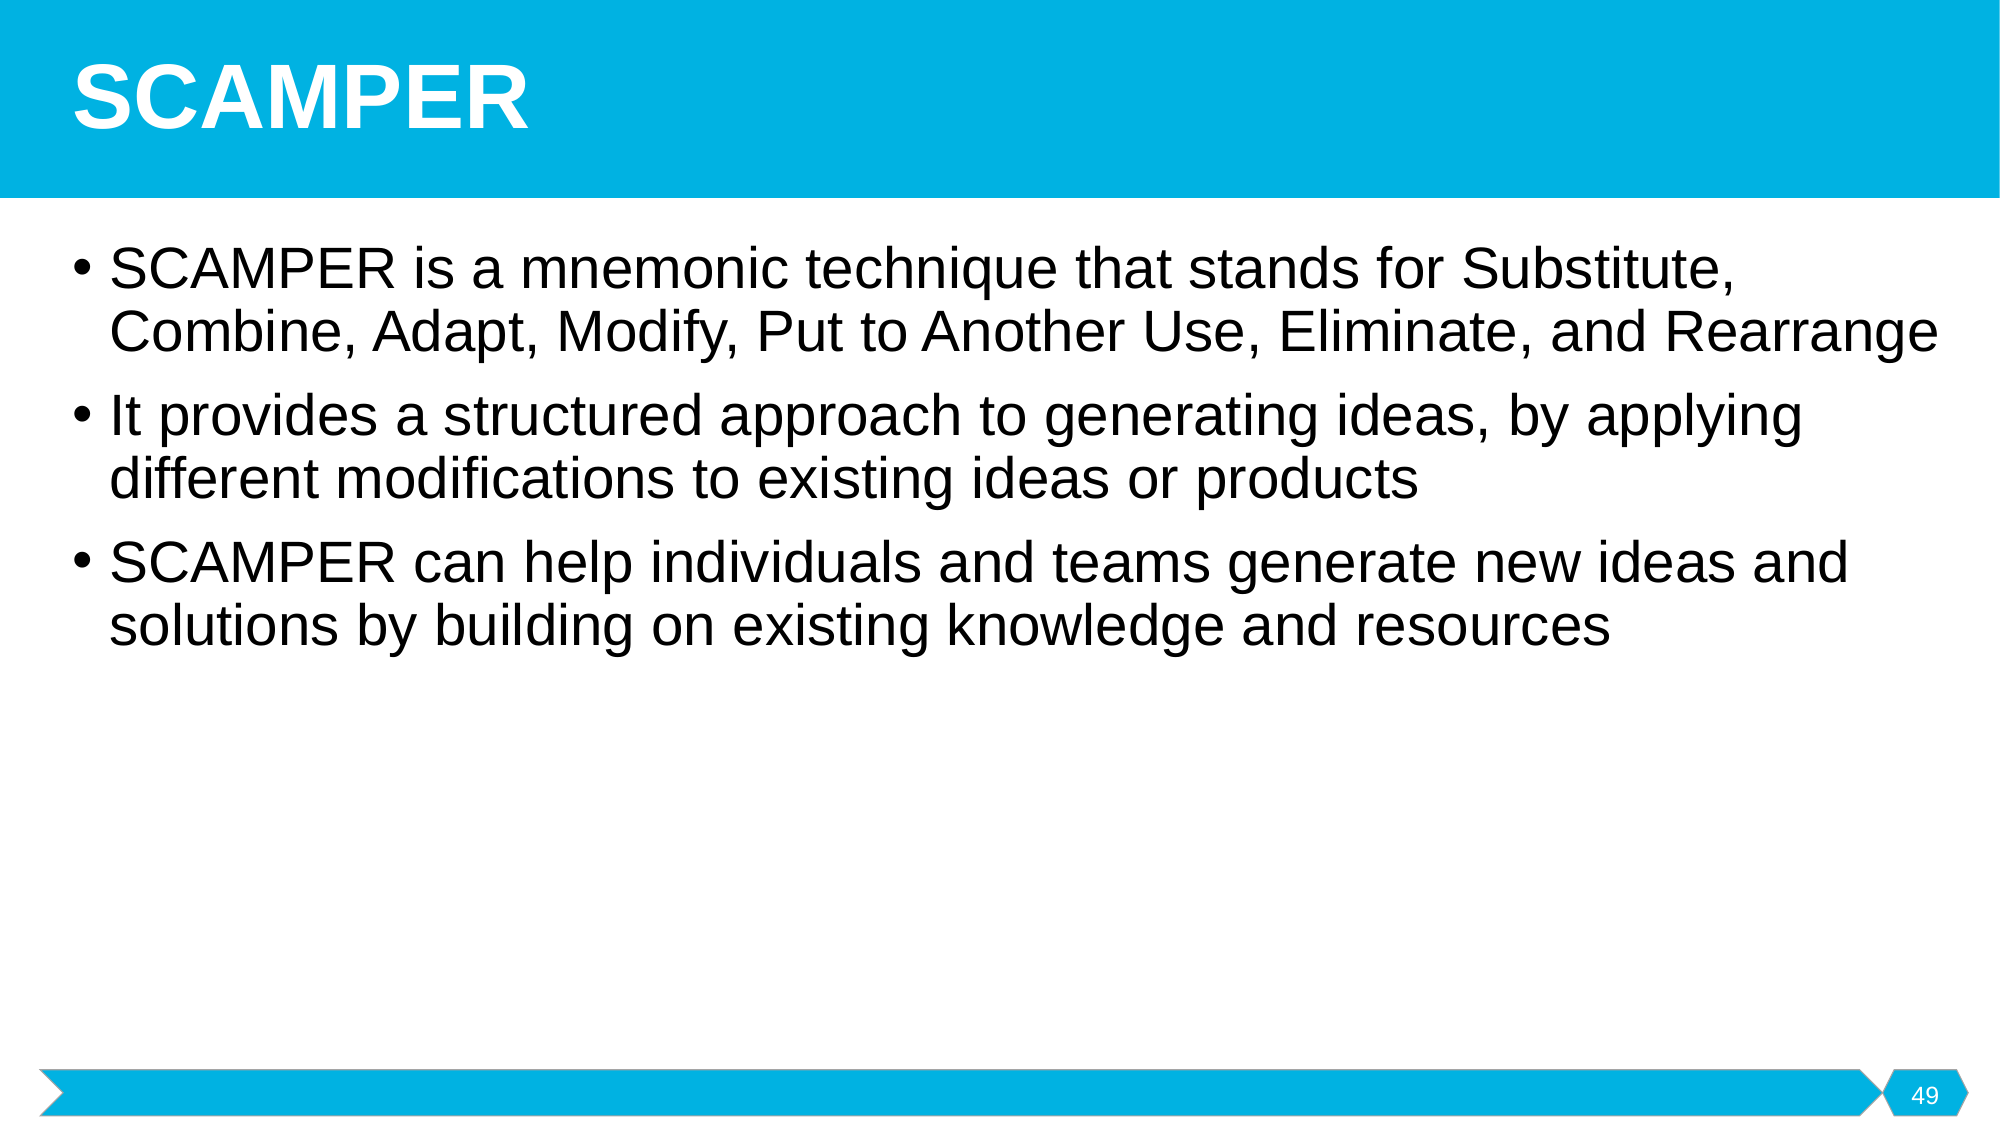

# SCAMPER
SCAMPER is a mnemonic technique that stands for Substitute, Combine, Adapt, Modify, Put to Another Use, Eliminate, and Rearrange
It provides a structured approach to generating ideas, by applying different modifications to existing ideas or products
SCAMPER can help individuals and teams generate new ideas and solutions by building on existing knowledge and resources
49